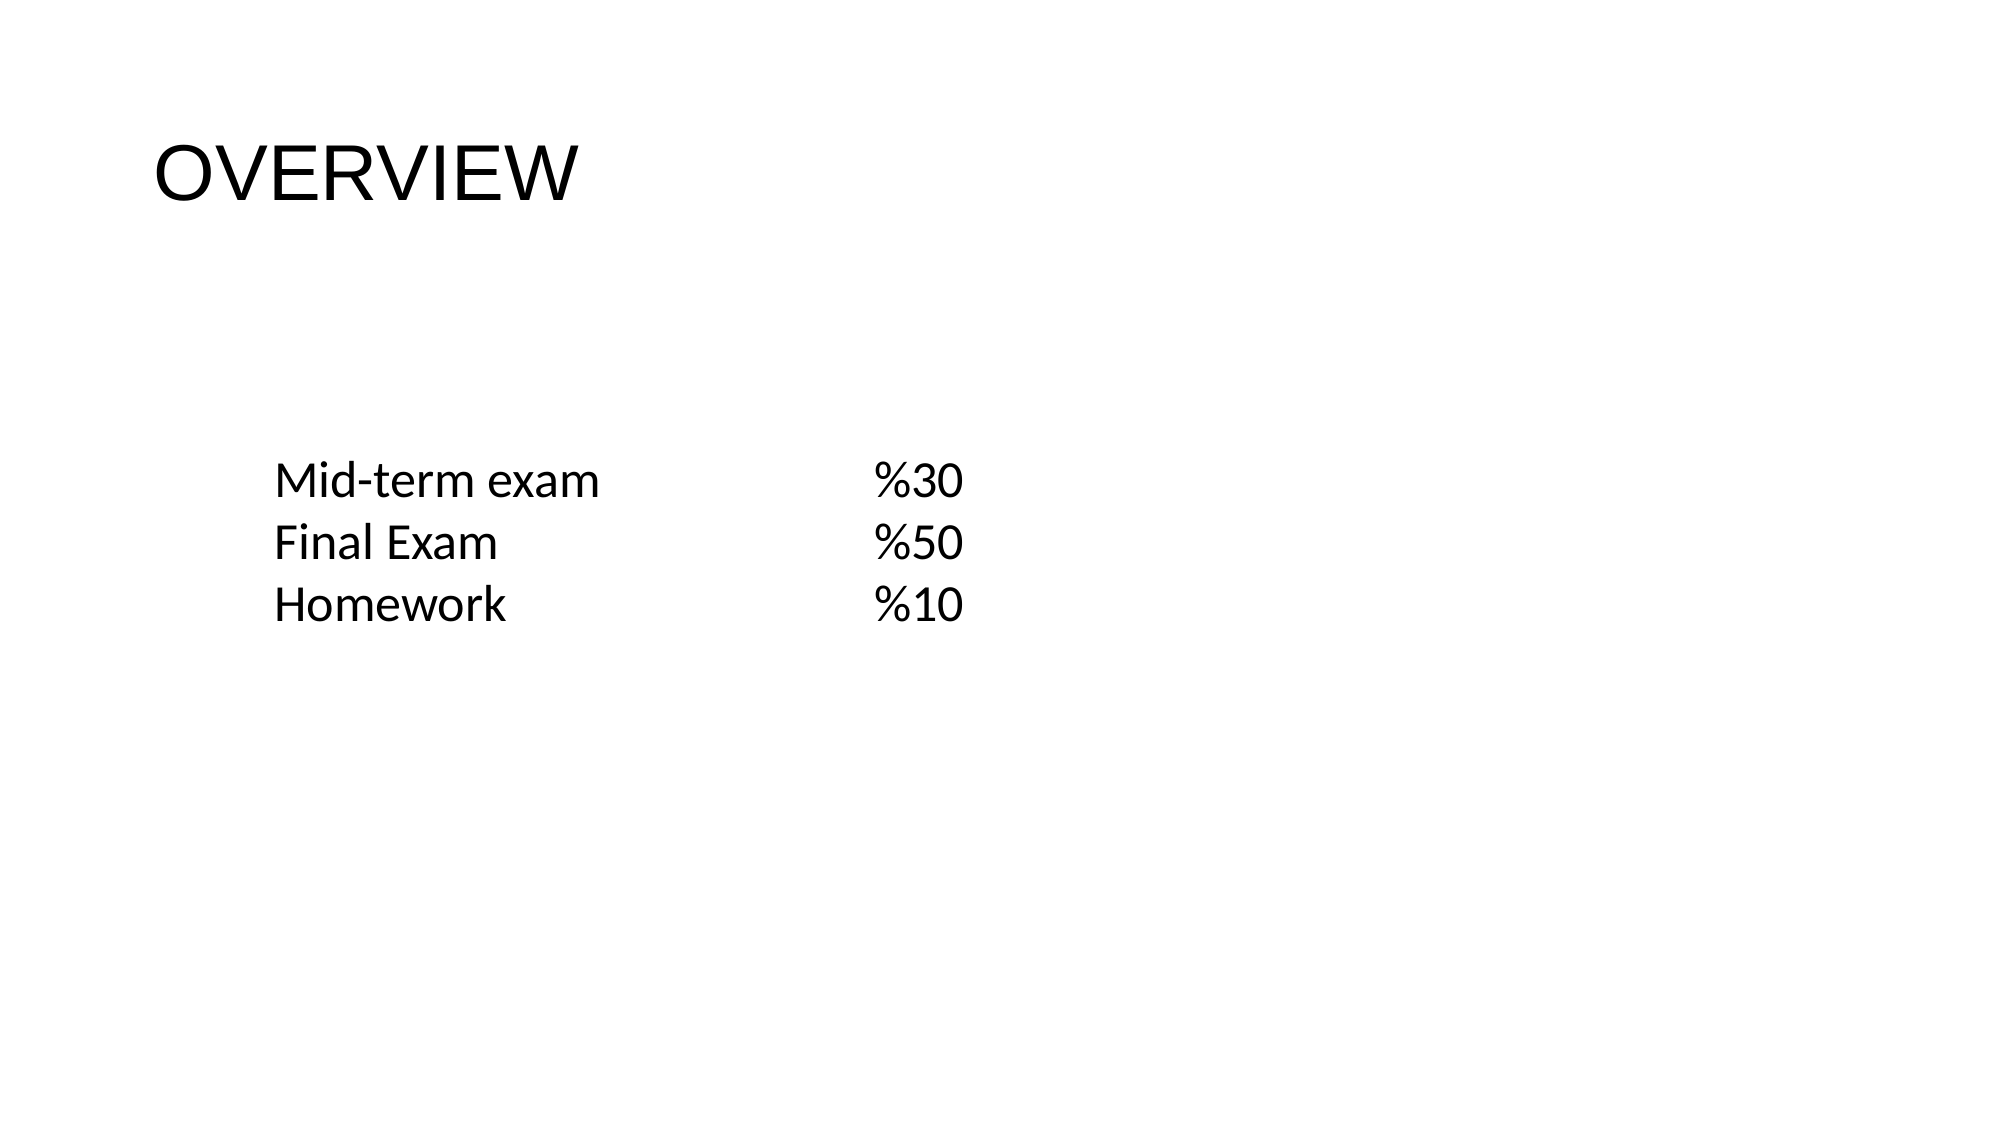

# OVERVIEW
Mid-term exam       		%30
Final Exam			%50
Homework    			%10